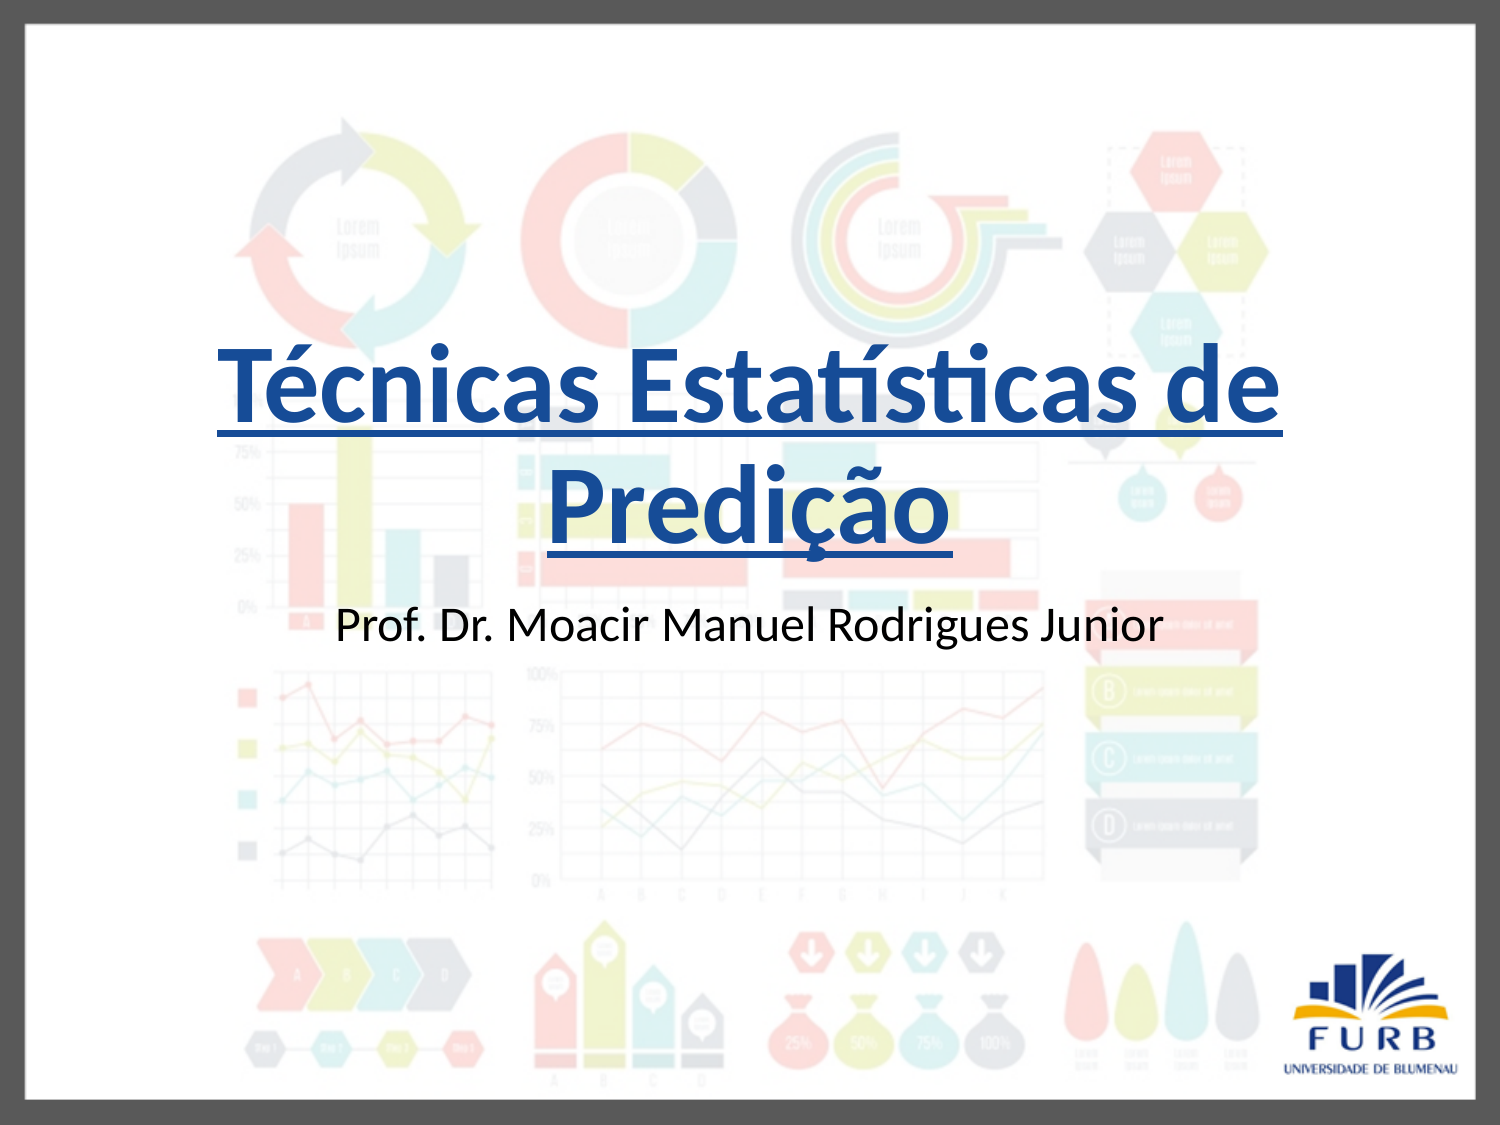

# Técnicas Estatísticas de Predição
Prof. Dr. Moacir Manuel Rodrigues Junior